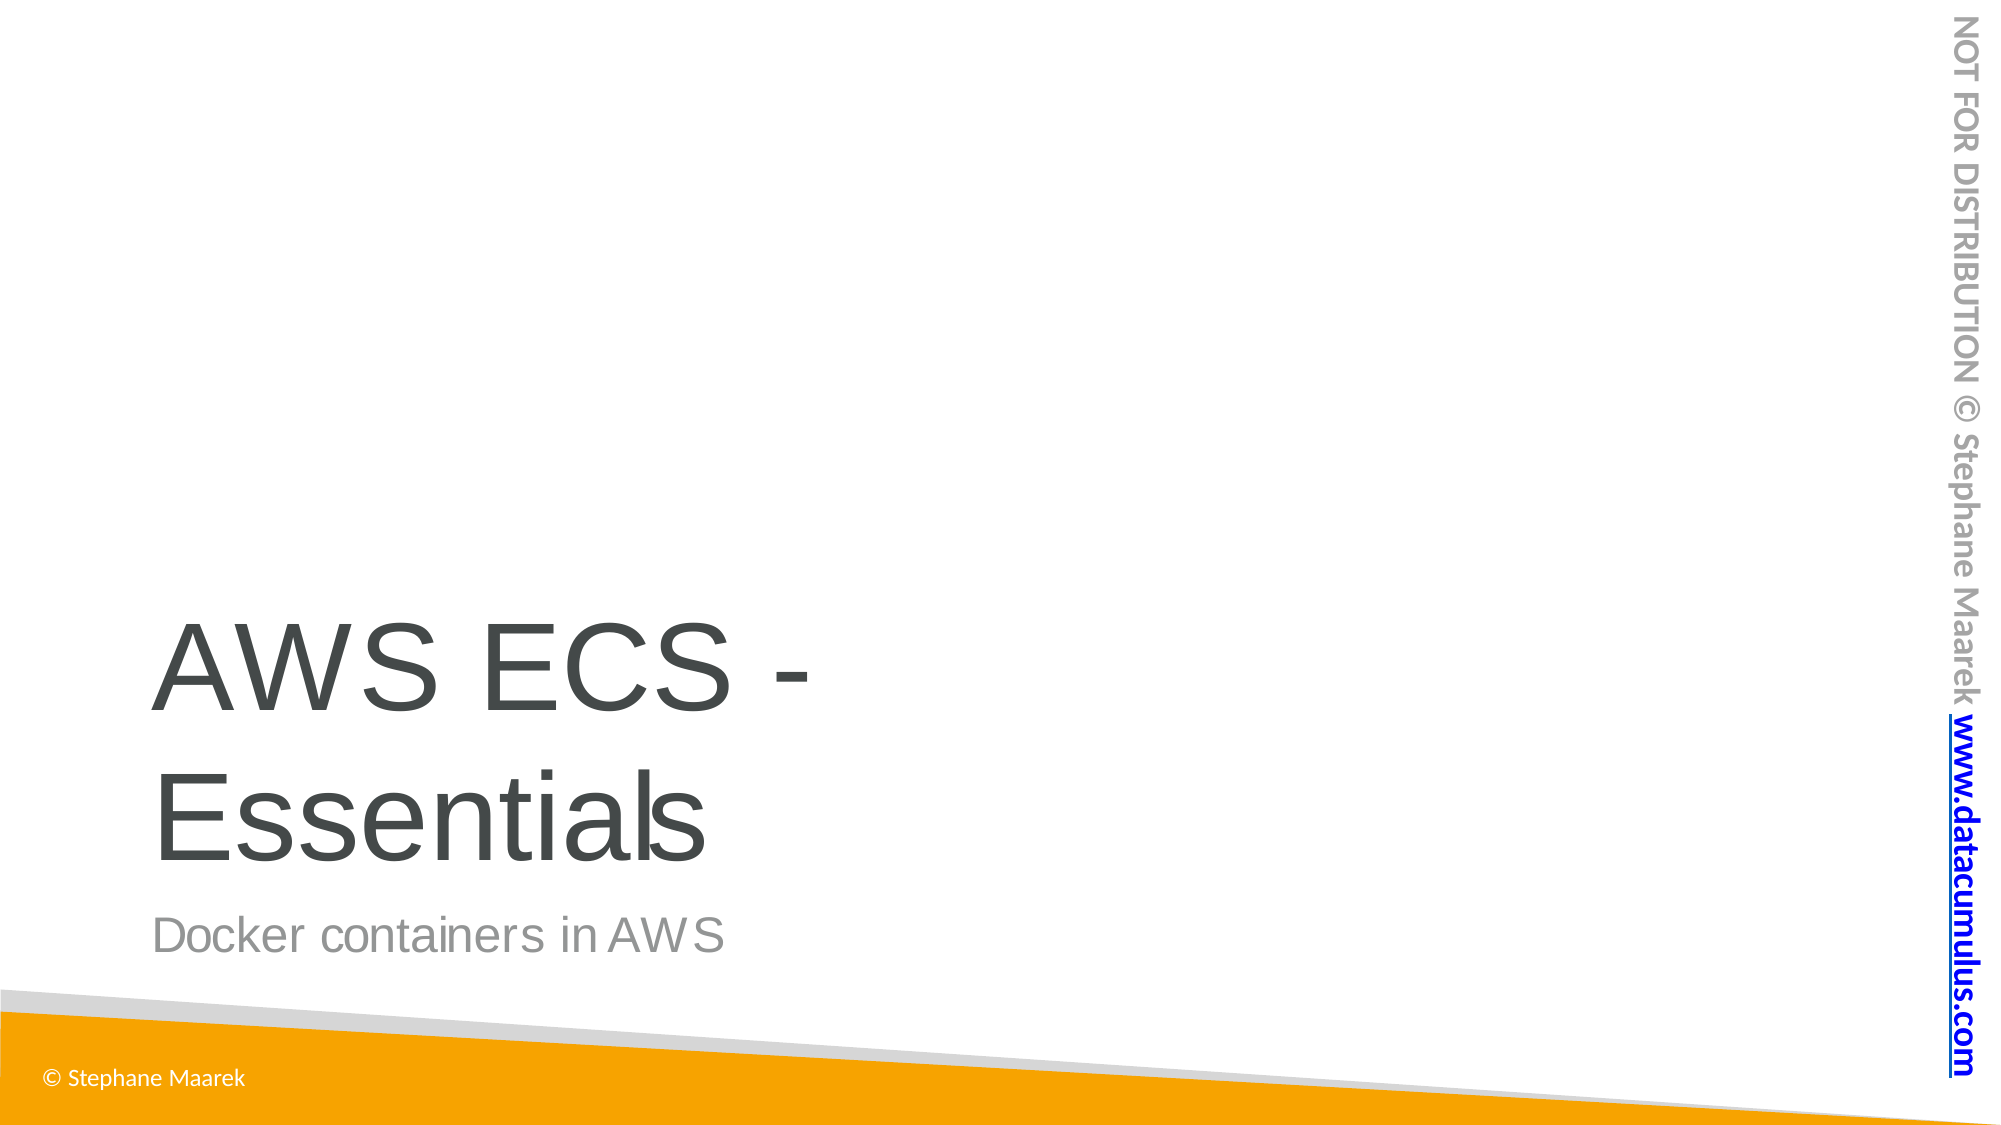

NOT FOR DISTRIBUTION © Stephane Maarek www.datacumulus.com
AWS ECS - Essentials
Docker containers in AWS
© Stephane Maarek